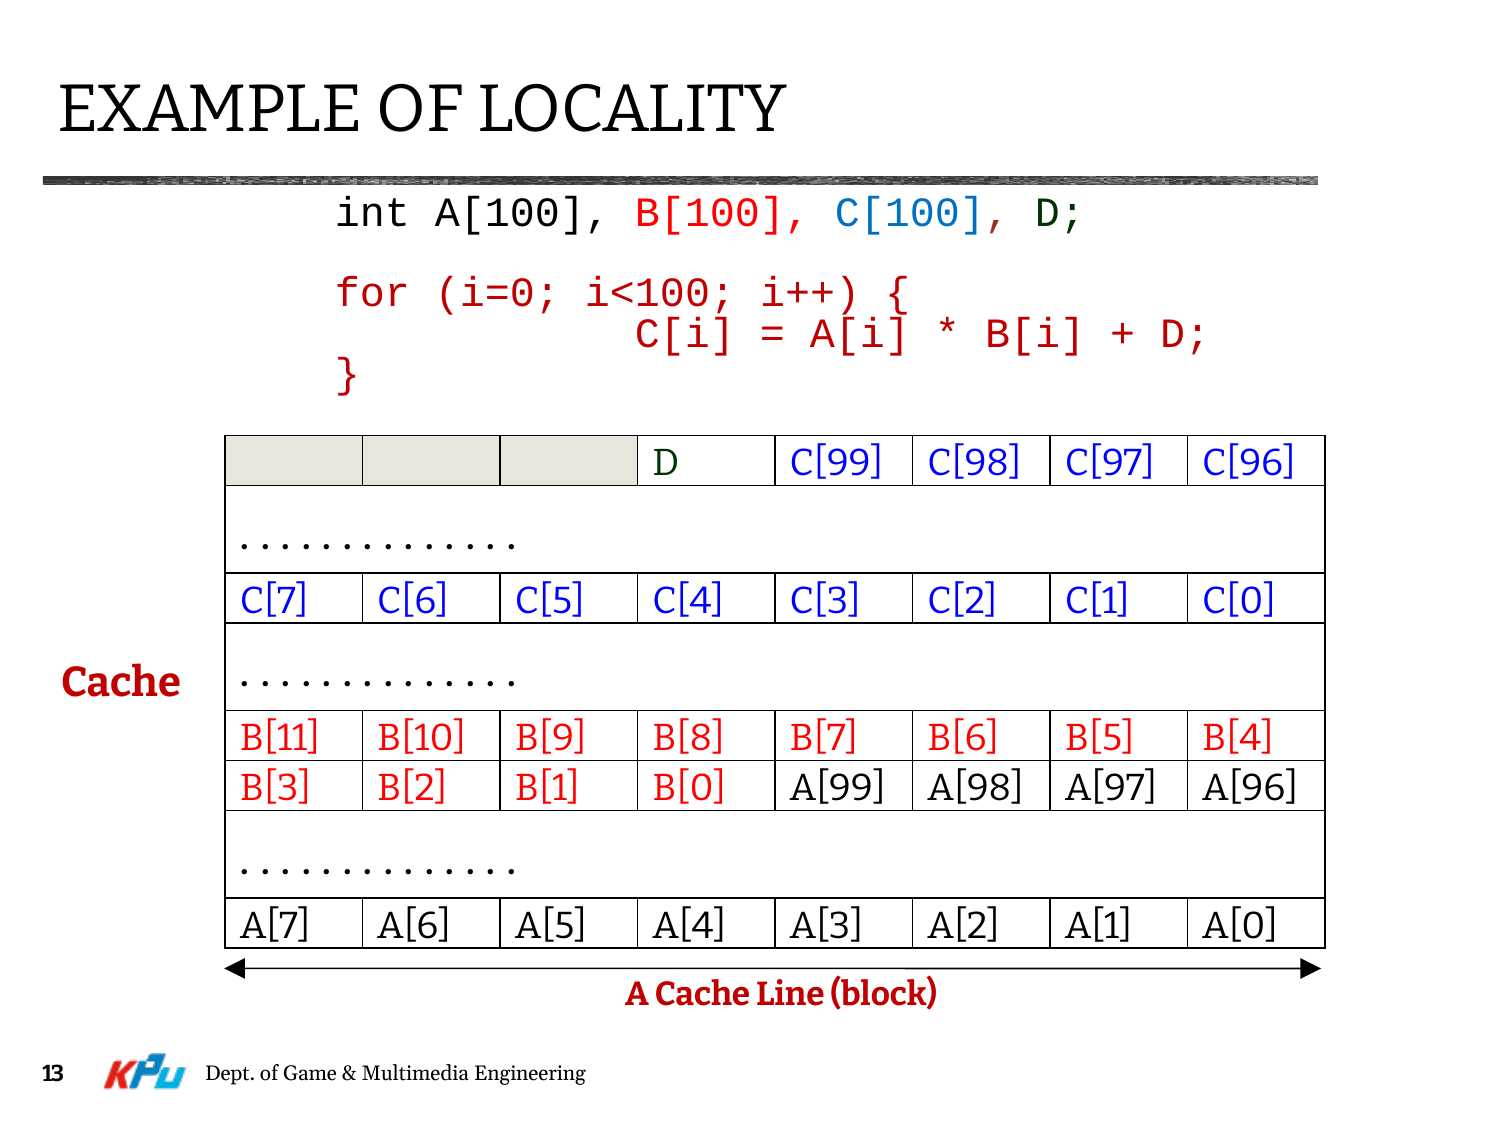

# Example of Locality
	int A[100], B[100], C[100], D;
	for (i=0; i<100; i++) {
			C[i] = A[i] * B[i] + D;
	}

D
C[99]
C[98]
C[97]
C[96]
. . . . . . . . . . . . . .
C[7]
C[6]
C[5]
C[4]
C[3]
C[2]
C[1]
C[0]
. . . . . . . . . . . . . .
B[11]
B[10]
B[9]
B[8]
B[7]
B[6]
B[5]
B[4]
B[3]
B[2]
B[1]
B[0]
A[99]
A[98]
A[97]
A[96]
. . . . . . . . . . . . . .
Cache
A[7]
A[6]
A[5]
A[4]
A[3]
A[2]
A[1]
A[0]
A Cache Line (block)

13
Dept. of Game & Multimedia Engineering